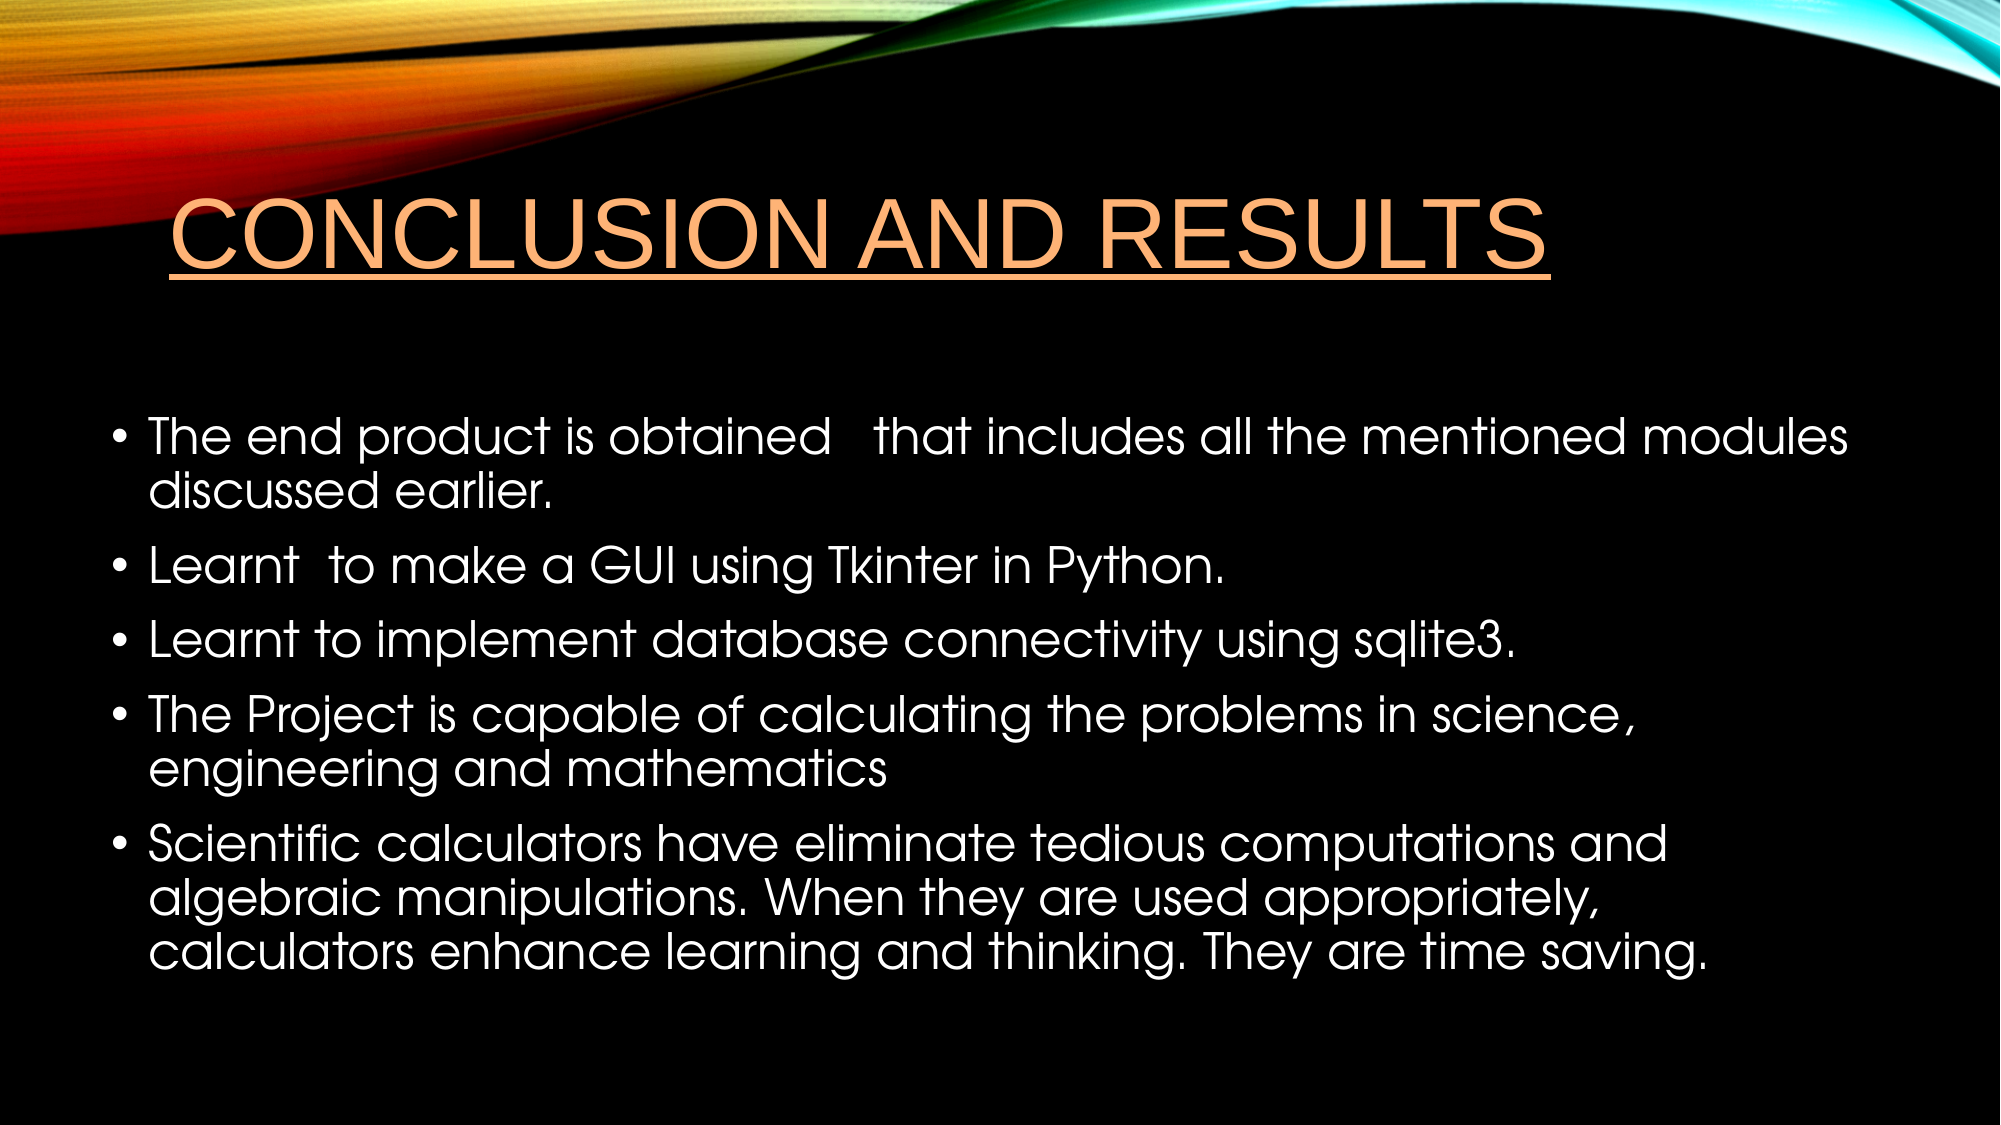

# CONCLUSION AND RESULTS
The end product is obtained   that includes all the mentioned modules discussed earlier.
Learnt  to make a GUI using Tkinter in Python.
Learnt to implement database connectivity using sqlite3.
The Project is capable of calculating the problems in science, engineering and mathematics
Scientific calculators have eliminate tedious computations and algebraic manipulations. When they are used appropriately, calculators enhance learning and thinking. They are time saving.